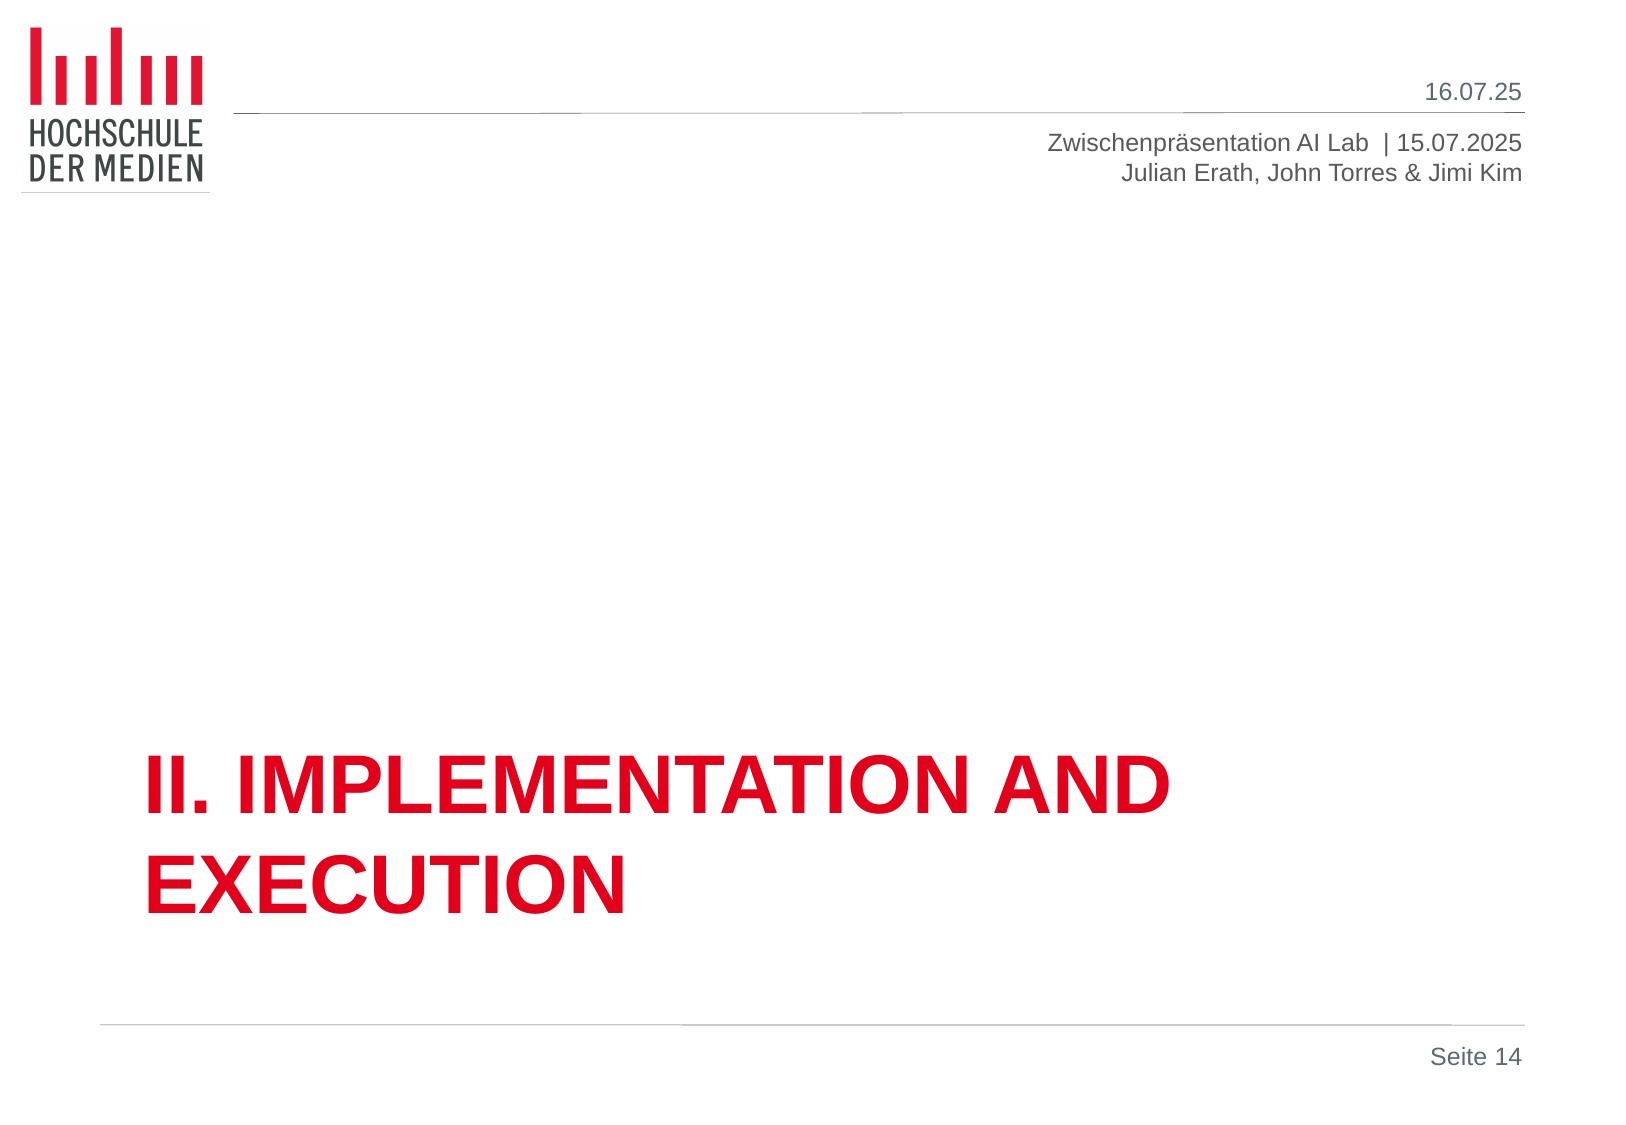

16.07.25

# II. Implementation and Execution
Seite 14